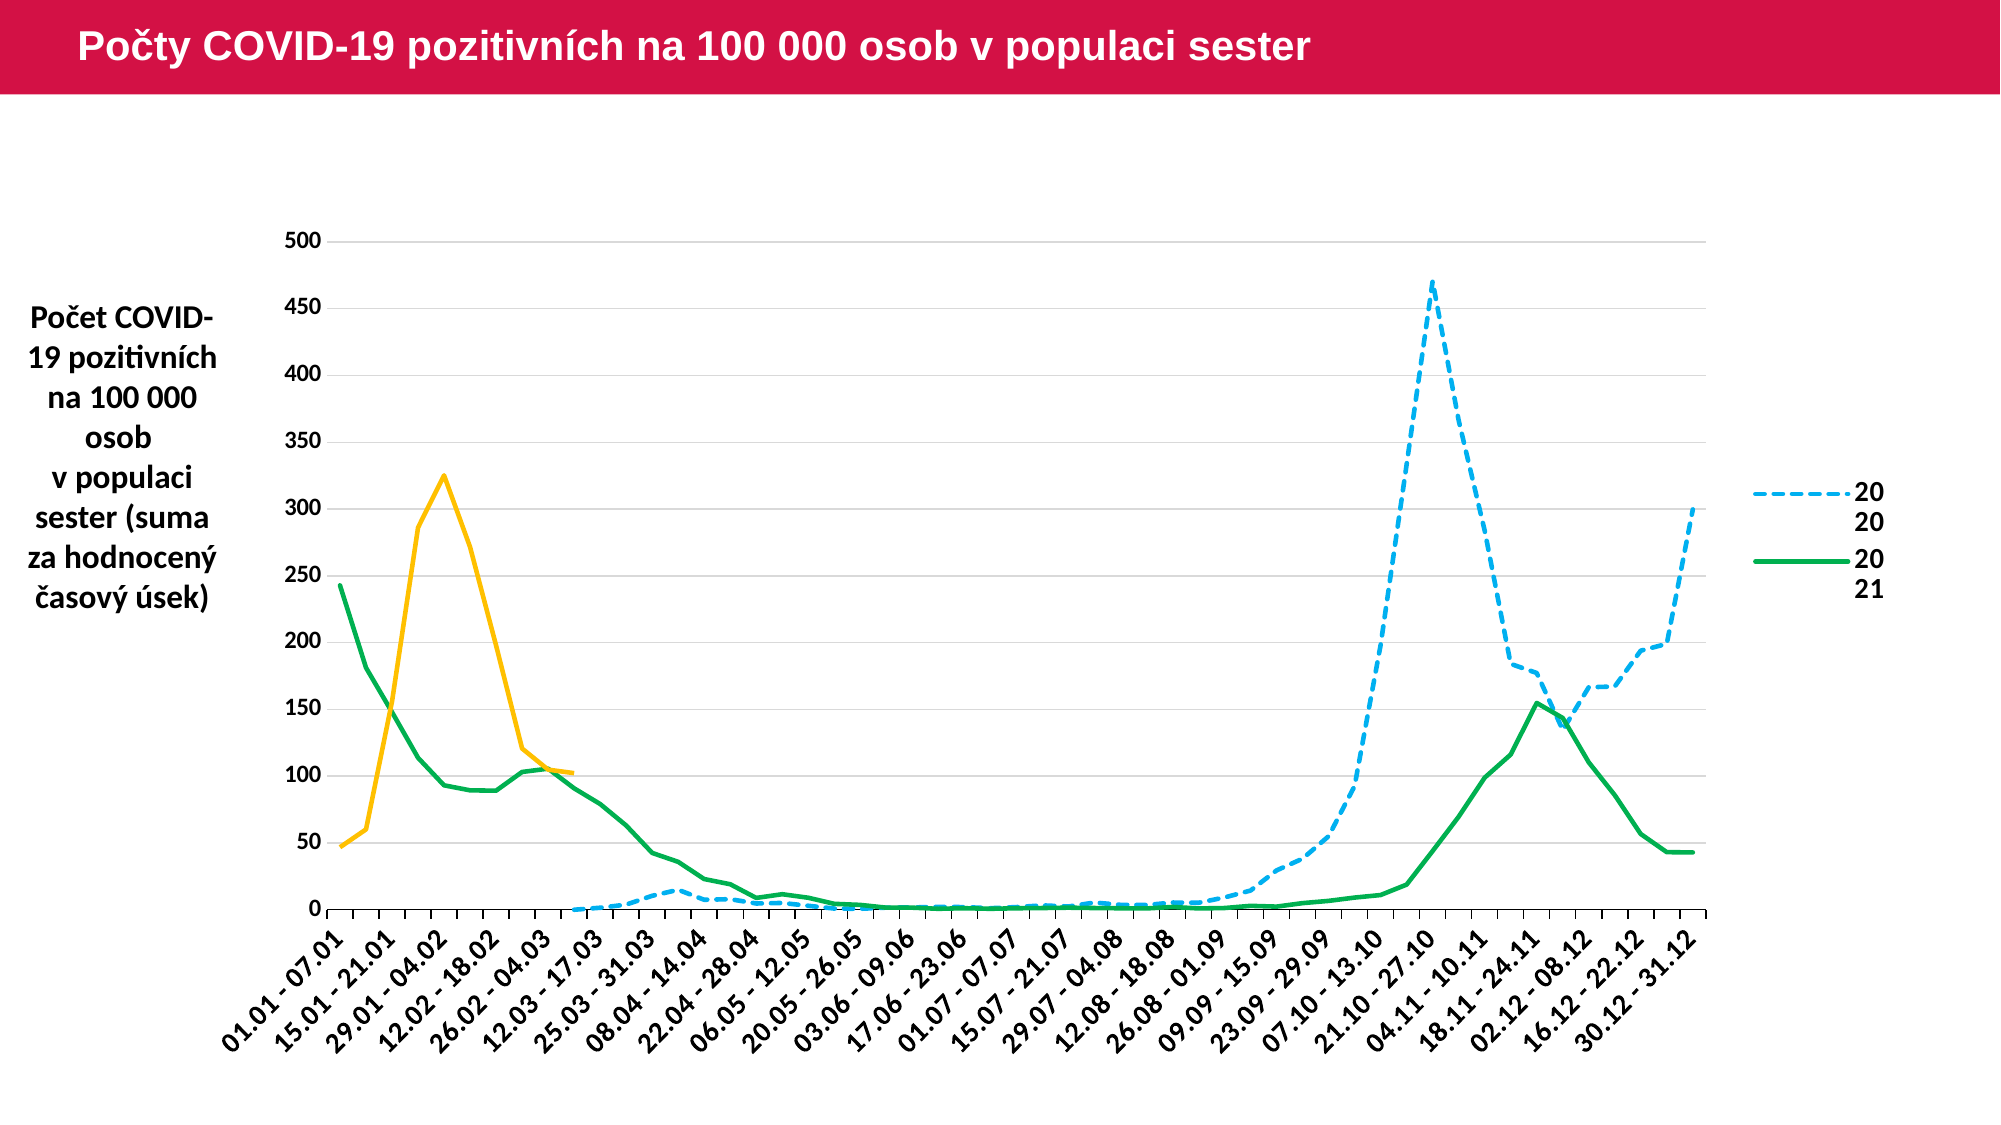

# Počty COVID-19 pozitivních na 100 000 osob v populaci sester

### Chart

| Category | 2020 | 2021 | 2022 |
|---|---|---|---|
| 01.01 - 07.01 | None | 242.9149797 | 46.7681033 |
| 08.01 - 14.01 | None | 181.1727193 | 60.1514988 |
| 15.01 - 21.01 | None | 147.8965971 | 156.0646212 |
| 22.01 - 28.01 | None | 113.7405522 | 286.1834519 |
| 29.01 - 04.02 | None | 93.1265396 | 325.2971799 |
| 05.02 - 11.02 | None | 89.3862192 | 271.5767747 |
| 12.02 - 18.02 | None | 89.1119618 | 197.986694 |
| 19.02 - 25.02 | None | 103.1349985 | 120.7103231 |
| 26.02 - 04.03 | None | 105.6259342 | 104.8685795 |
| 05.03 - 11.03 | 0.0 | 90.8686067 | 102.2539105 |
| 12.03 - 17.03 | 1.4798445 | 79.1065009 | None |
| 18.03 - 24.03 | 3.8053144 | 63.0597418 | None |
| 25.03 - 31.03 | 10.4293804 | 42.5252519 | None |
| 01.04 - 07.04 | 14.9411094 | 35.8495867 | None |
| 08.04 - 14.04 | 7.4720081 | 22.9560792 | None |
| 15.04 - 21.04 | 7.8964771 | 19.0666989 | None |
| 22.04 - 28.04 | 4.6541803 | 8.8345197 | None |
| 29.04 - 05.05 | 5.0781112 | 11.5882528 | None |
| 06.05 - 12.05 | 2.9623276 | 8.9698475 | None |
| 13.05 - 19.05 | 0.8463996 | 4.4175525 | None |
| 20.05 - 26.05 | 0.7053489 | 3.5905849 | None |
| 27.05 - 02.06 | 1.5518027 | 1.5196308 | None |
| 03.06 - 09.06 | 1.6929425 | 1.5198702 | None |
| 10.06 - 16.06 | 2.1162767 | 0.6909236 | None |
| 17.06 - 23.06 | 1.9752751 | 1.1055923 | None |
| 24.06 - 30.06 | 1.1287812 | 0.6910678 | None |
| 01.07 - 07.07 | 1.9752835 | 1.1051708 | None |
| 08.07 - 14.07 | 3.2447241 | 1.242128 | None |
| 15.07 - 21.07 | 2.3979902 | 1.5167079 | None |
| 22.07 - 28.07 | 5.3595783 | 1.2397599 | None |
| 29.07 - 04.08 | 3.6667127 | 1.1012457 | None |
| 05.08 - 11.08 | 3.525556 | 0.9638368 | None |
| 12.08 - 18.08 | 5.3586789 | 2.066053 | None |
| 19.08 - 25.08 | 5.2174992 | 0.9644782 | None |
| 26.08 - 01.09 | 9.165347 | 1.2404297 | None |
| 02.09 - 08.09 | 14.3694556 | 2.8929644 | None |
| 09.09 - 15.09 | 29.4051024 | 2.3399894 | None |
| 16.09 - 22.09 | 38.2193707 | 4.9511759 | None |
| 23.09 - 29.09 | 55.0095915 | 6.5961247 | None |
| 30.09 - 06.10 | 92.6332075 | 9.0644399 | None |
| 07.10 - 13.10 | 198.0841136 | 10.9869132 | None |
| 14.10 - 20.10 | 333.3794806 | 18.8149338 | None |
| 21.10 - 27.10 | 470.485027 | 43.9469285 | None |
| 28.10 - 03.11 | 366.4470682 | 69.6283193 | None |
| 04.11 - 10.11 | 283.8259628 | 98.8858856 | None |
| 11.11 - 17.11 | 184.1058957 | 116.1984163 | None |
| 18.11 - 24.11 | 177.2420634 | 154.8032268 | None |
| 25.11 - 01.12 | 134.5322641 | 143.5512519 | None |
| 02.12 - 08.12 | 166.5967885 | 110.3614716 | None |
| 09.12 - 15.12 | 167.1368691 | 85.8174316 | None |
| 16.12 - 22.12 | 194.0055069 | 56.6991723 | None |
| 23.12 - 29.12 | 199.0881816 | 43.1035669 | None |
| 30.12 - 31.12 | 299.7694825 | 42.9153506 | None |
Počet COVID-19 pozitivních na 100 000 osob  v populaci sester (suma za hodnocený časový úsek)